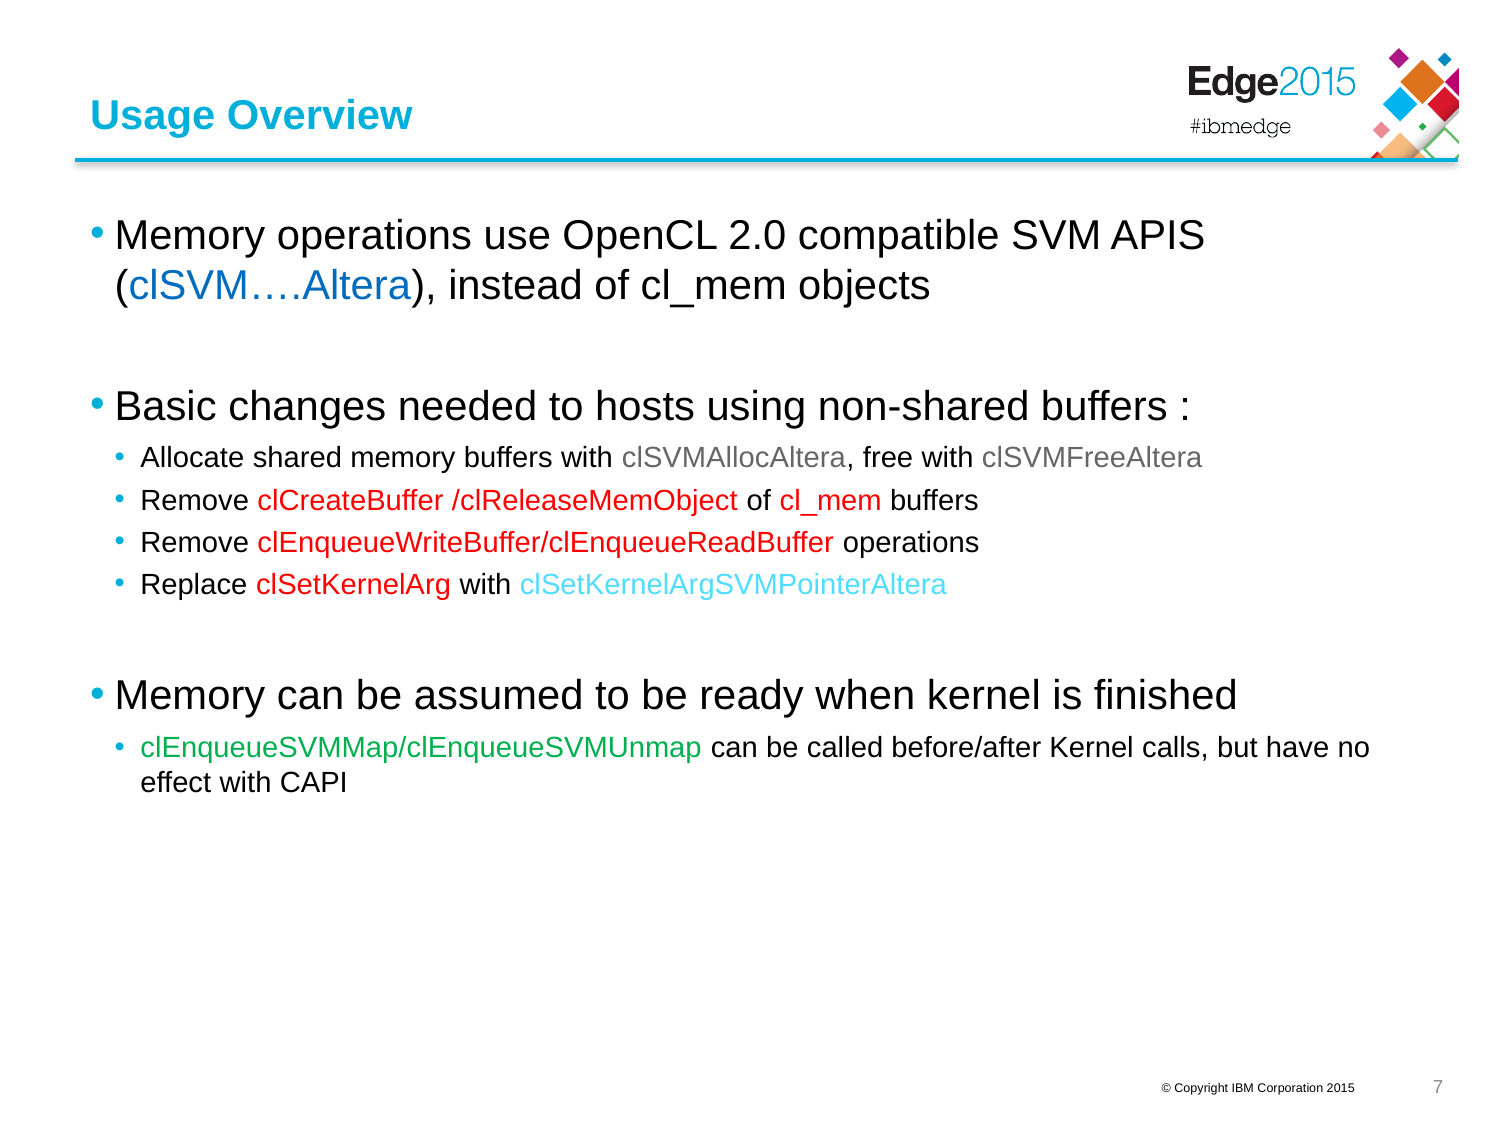

# Usage Overview
Memory operations use OpenCL 2.0 compatible SVM APIS (clSVM….Altera), instead of cl_mem objects

Basic changes needed to hosts using non-shared buffers :
Allocate shared memory buffers with clSVMAllocAltera, free with clSVMFreeAltera
Remove clCreateBuffer /clReleaseMemObject of cl_mem buffers
Remove clEnqueueWriteBuffer/clEnqueueReadBuffer operations
Replace clSetKernelArg with clSetKernelArgSVMPointerAltera

Memory can be assumed to be ready when kernel is finished
clEnqueueSVMMap/clEnqueueSVMUnmap can be called before/after Kernel calls, but have no effect with CAPI

7